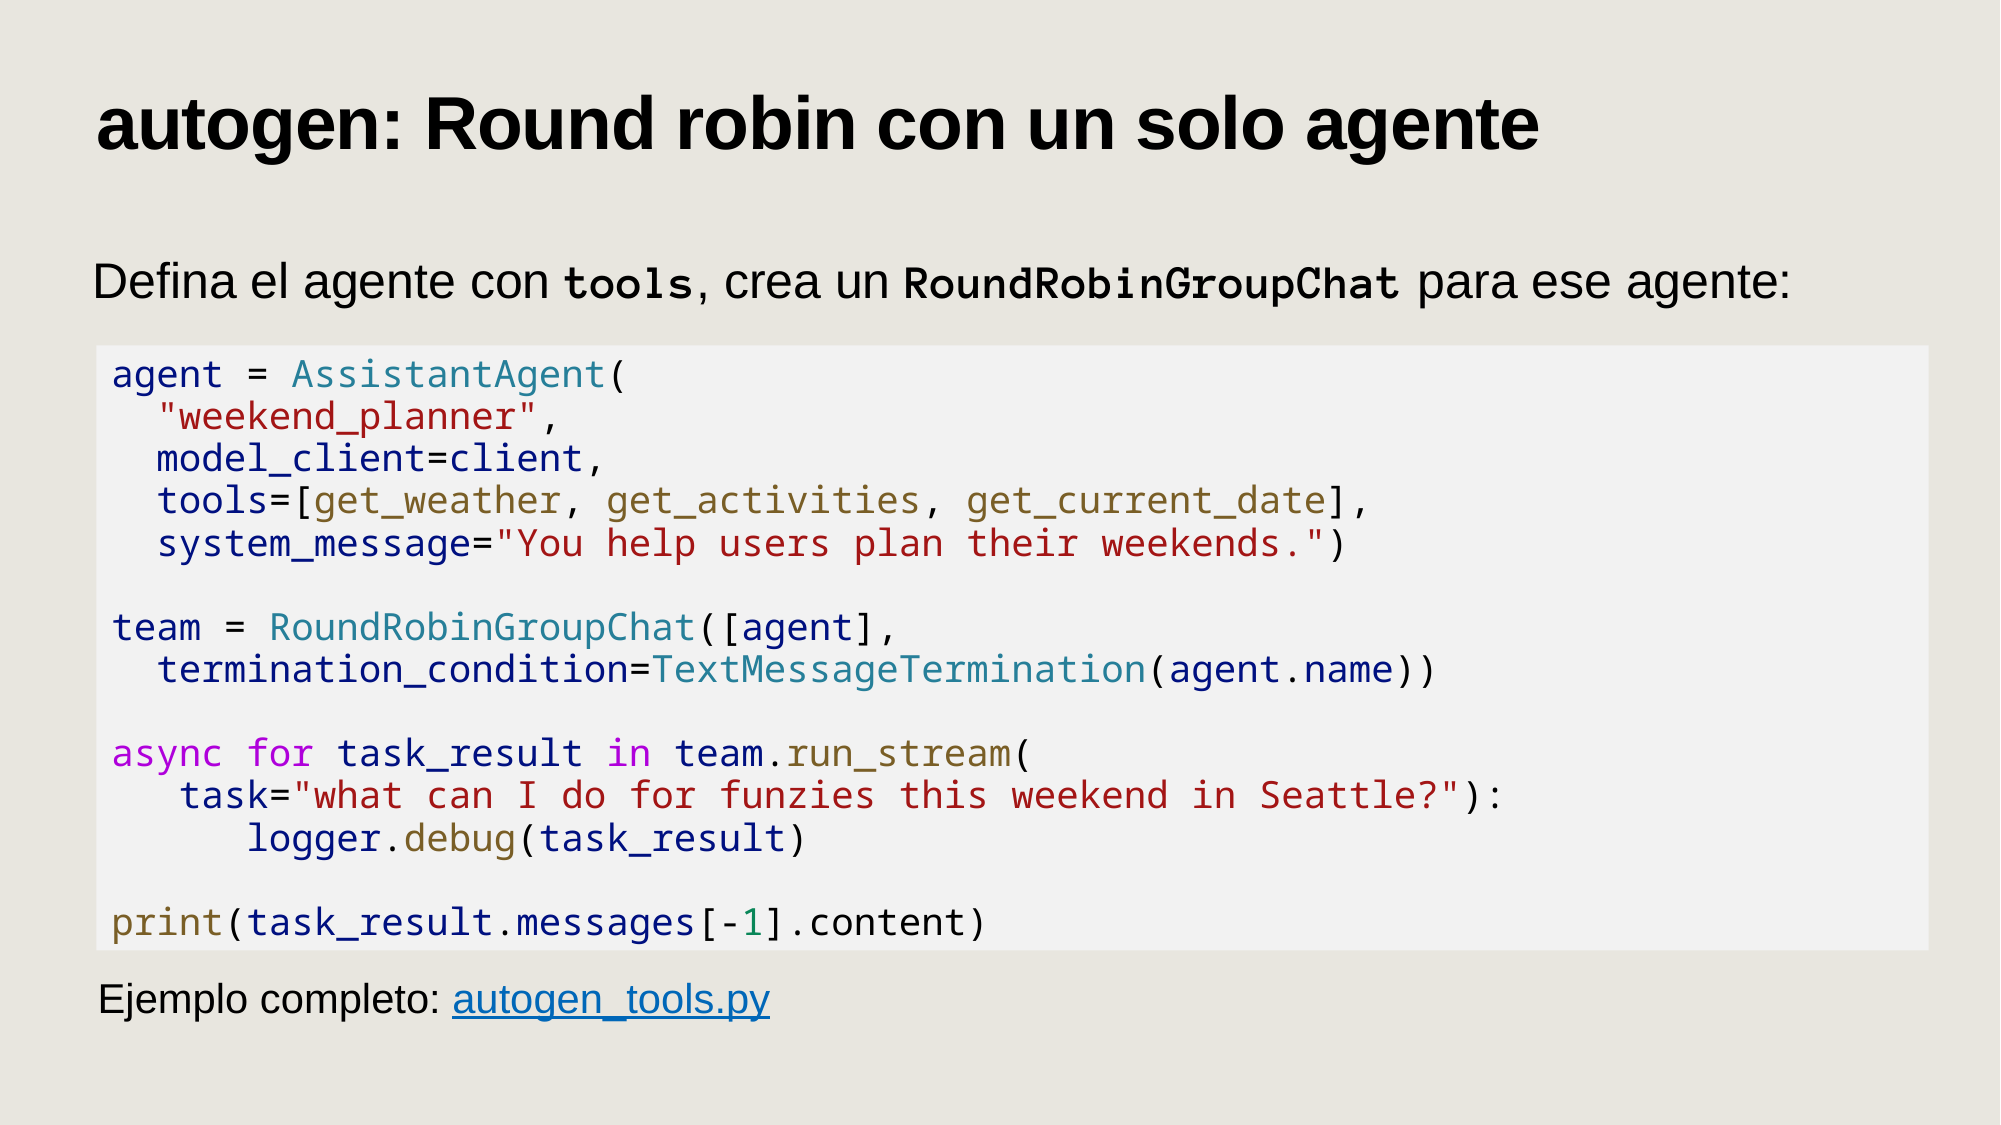

# autogen: Round robin con un solo agente
Defina el agente con tools, crea un RoundRobinGroupChat para ese agente:
agent = AssistantAgent(
  "weekend_planner",
  model_client=client,
  tools=[get_weather, get_activities, get_current_date],
  system_message="You help users plan their weekends.")

team = RoundRobinGroupChat([agent],
  termination_condition=TextMessageTermination(agent.name))
async for task_result in team.run_stream(
   task="what can I do for funzies this weekend in Seattle?"):
      logger.debug(task_result)

print(task_result.messages[-1].content)
Ejemplo completo: autogen_tools.py